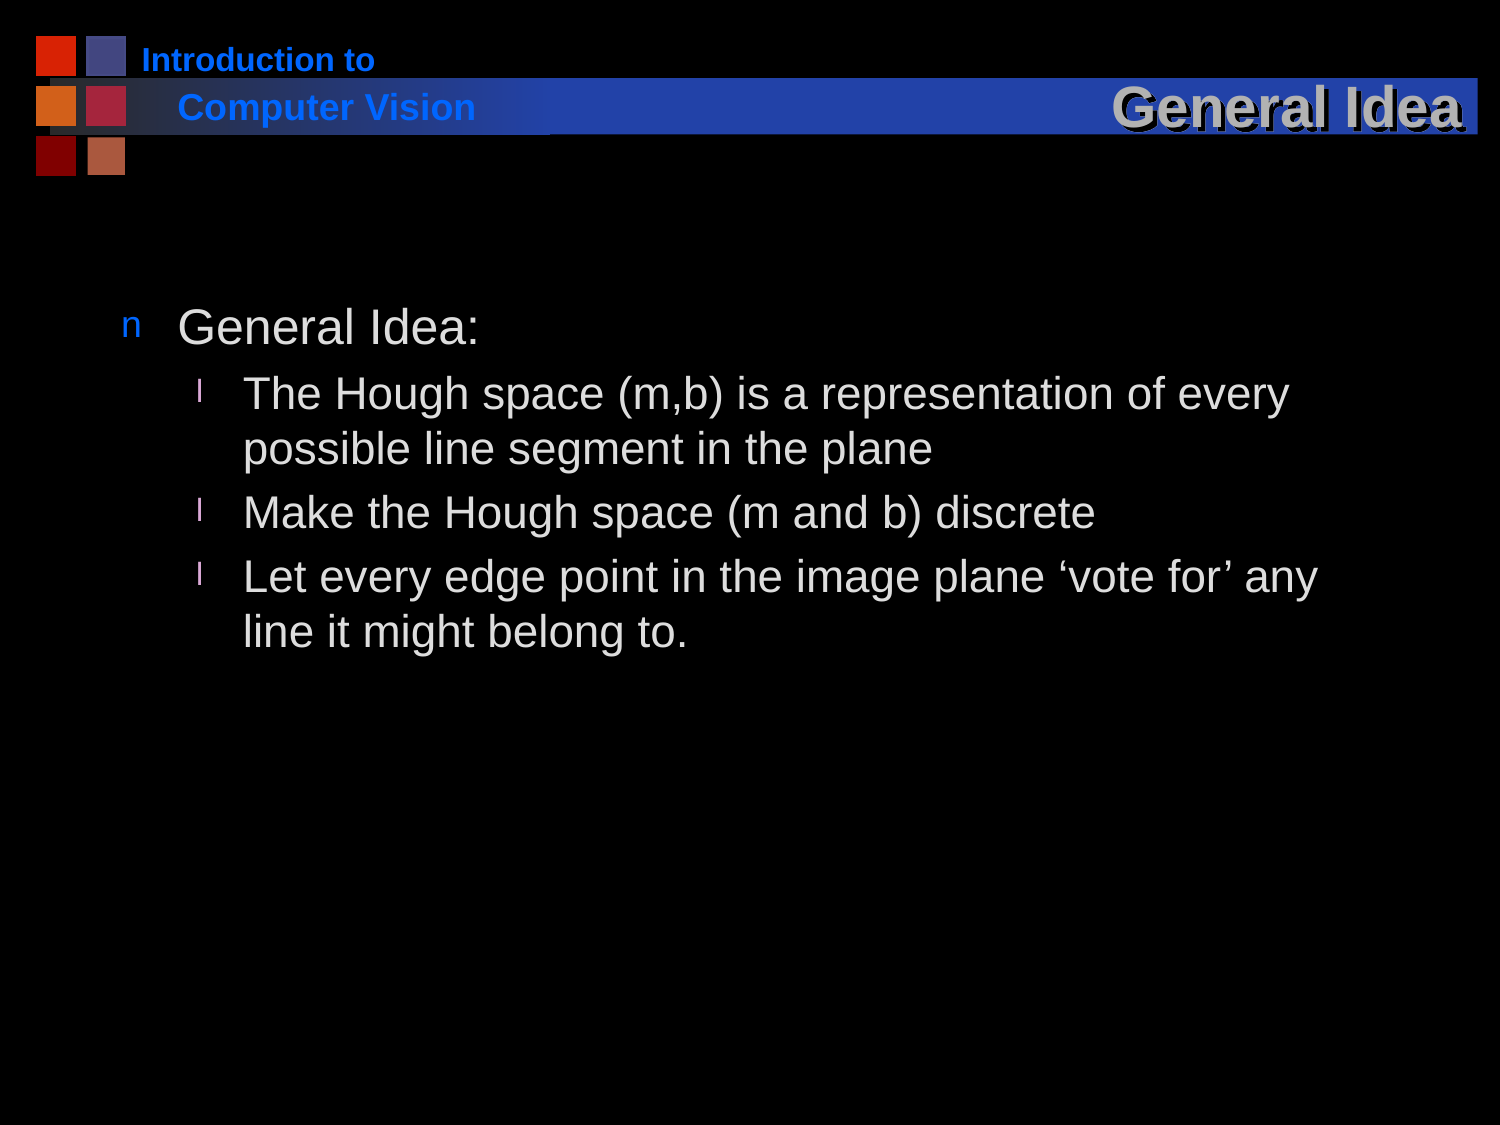

# General Idea
General Idea:
The Hough space (m,b) is a representation of every possible line segment in the plane
Make the Hough space (m and b) discrete
Let every edge point in the image plane ‘vote for’ any line it might belong to.